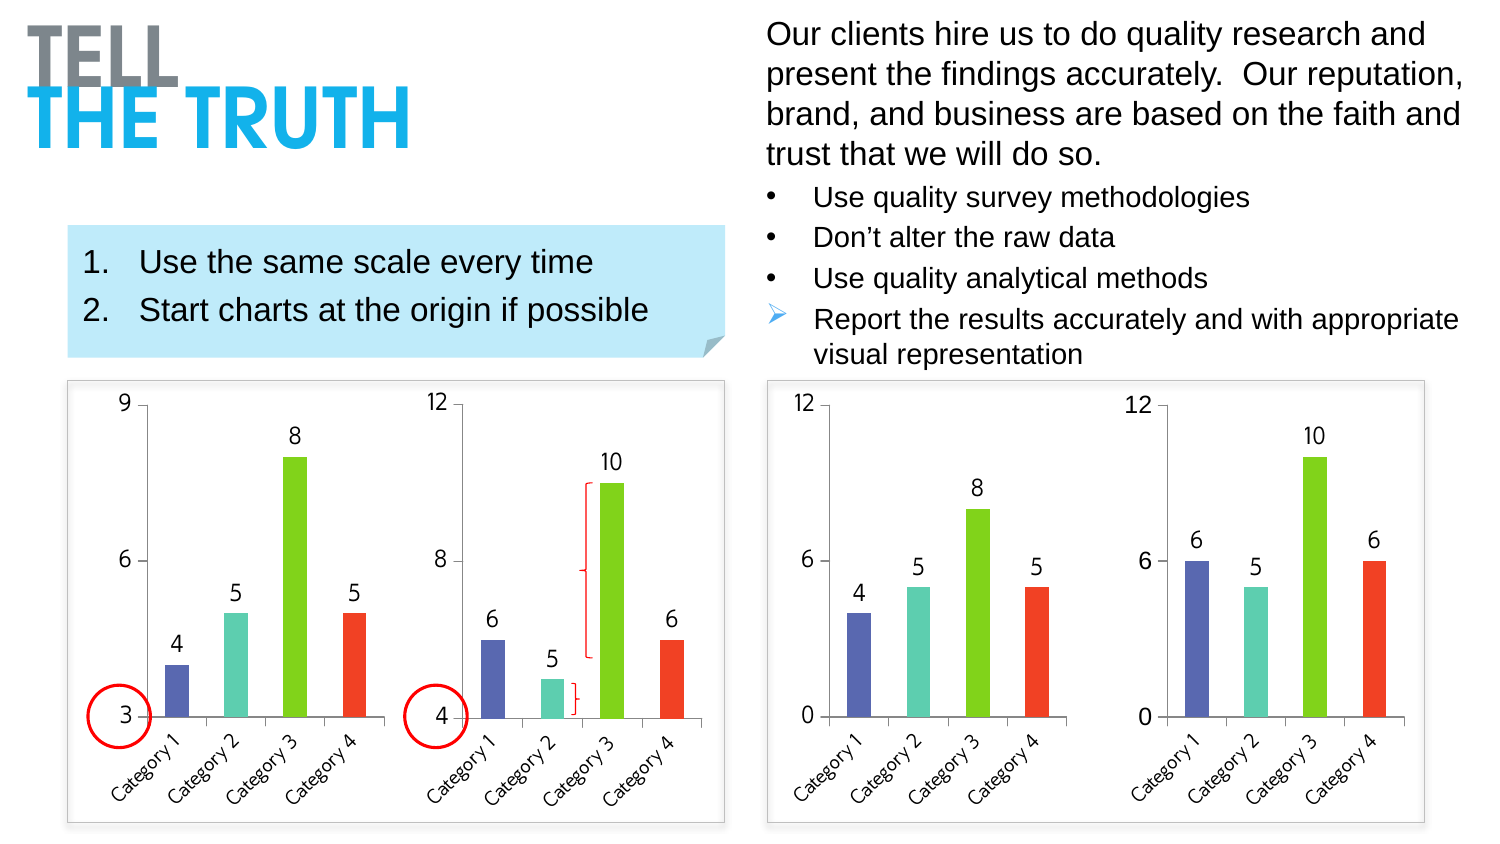

TELL
Our clients hire us to do quality research and present the findings accurately.  Our reputation, brand, and business are based on the faith and trust that we will do so.
Use quality survey methodologies
Don’t alter the raw data
Use quality analytical methods
Report the results accurately and with appropriate visual representation

THE TRUTH
Use the same scale every time
Start charts at the origin if possible

### Chart

| Category | Series 1 |
|---|---|
| Category 1 | 4.0 |
| Category 2 | 5.0 |
| Category 3 | 8.0 |
| Category 4 | 5.0 |

### Chart

| Category | Series 1 |
|---|---|
| Category 1 | 6.0 |
| Category 2 | 5.0 |
| Category 3 | 10.0 |
| Category 4 | 6.0 |

### Chart

| Category | Series 1 |
|---|---|
| Category 1 | 4.0 |
| Category 2 | 5.0 |
| Category 3 | 8.0 |
| Category 4 | 5.0 |

### Chart

| Category | Series 1 |
|---|---|
| Category 1 | 6.0 |
| Category 2 | 5.0 |
| Category 3 | 10.0 |
| Category 4 | 6.0 |